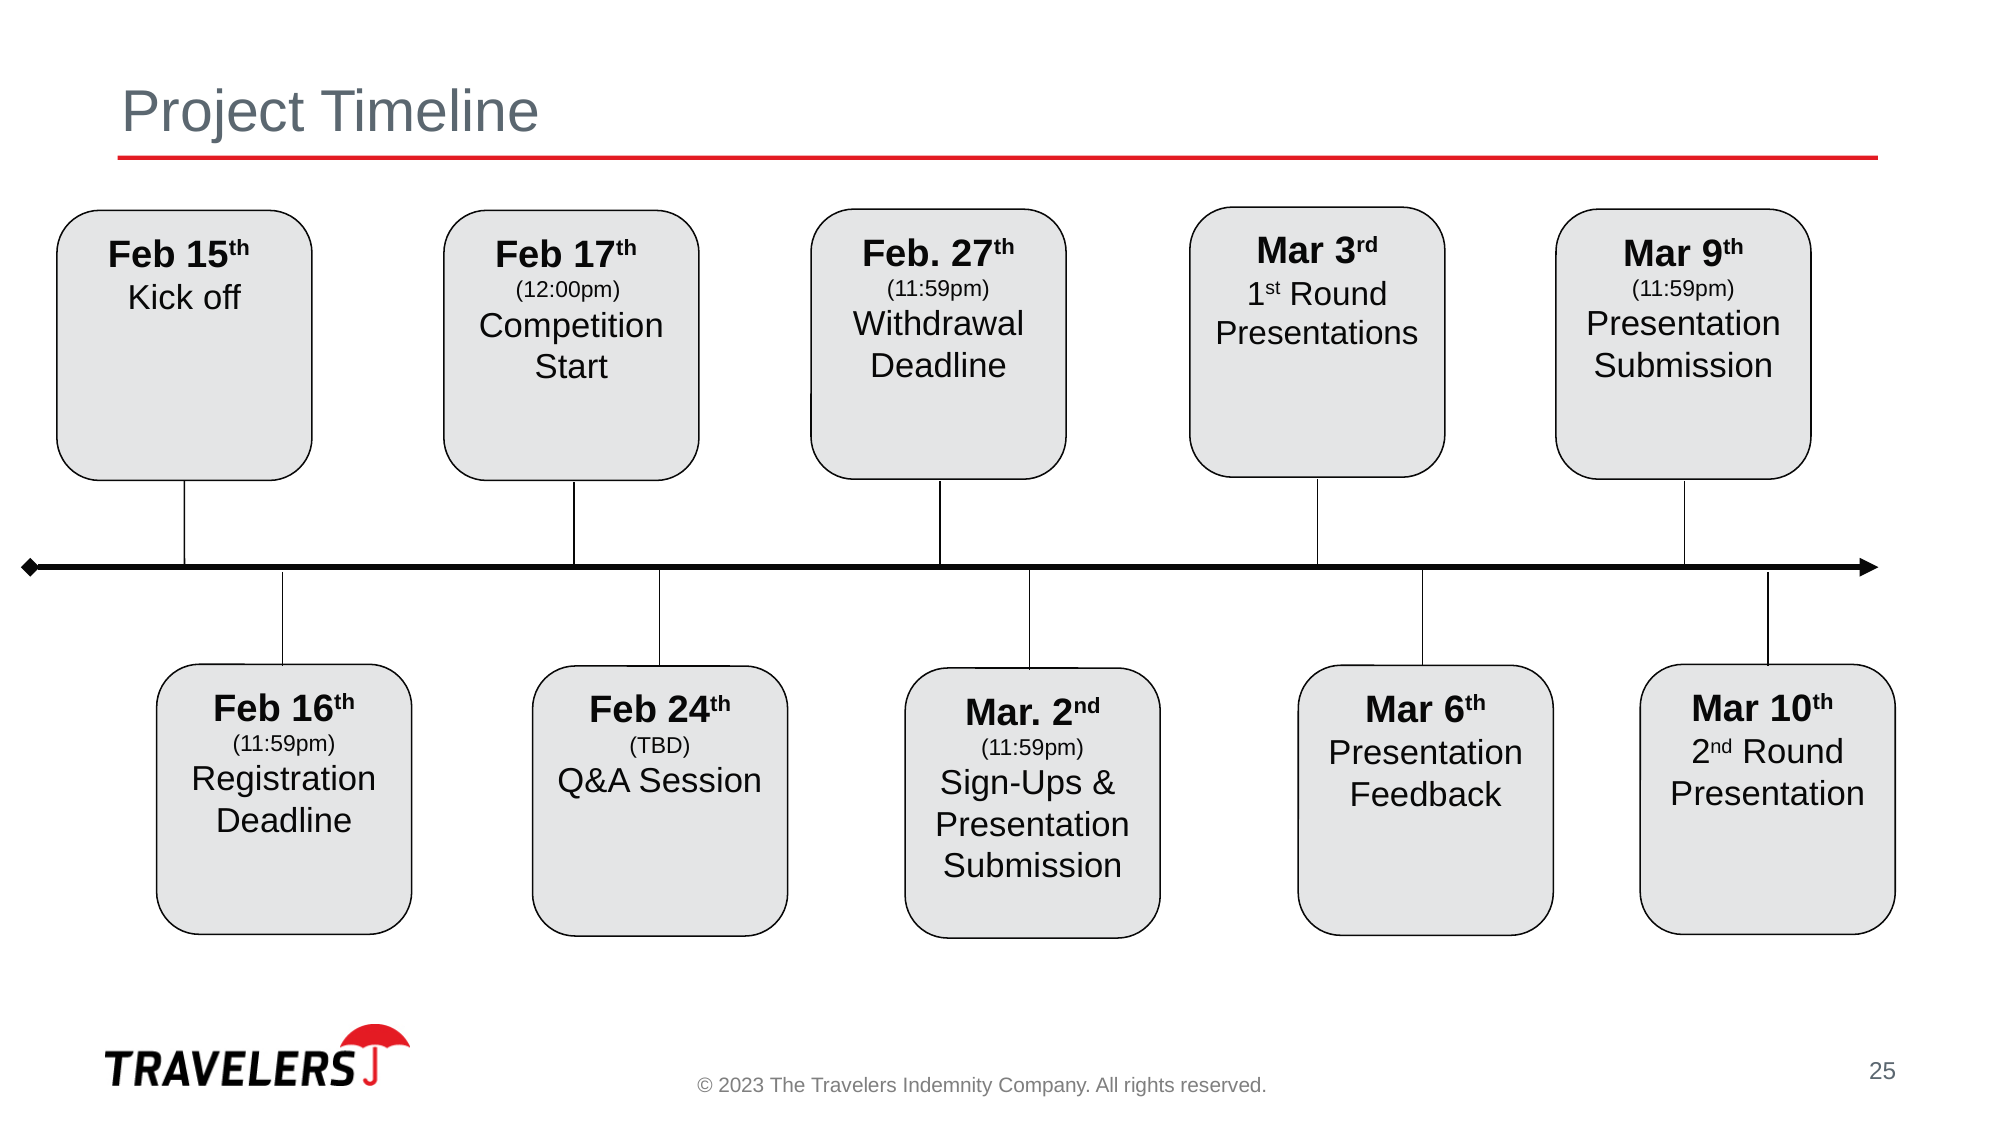

# Project Timeline
Mar 3rd
1st Round
Presentations

Feb. 27th
(11:59pm)
Withdrawal Deadline
Mar 9th
(11:59pm)
Presentation Submission
Feb 15th
Kick off
Feb 17th
(12:00pm)
Competition Start
Feb 16th (11:59pm)
Registration Deadline
Mar 10th
2nd Round Presentation
Mar 6th
Presentation Feedback
Feb 24th
(TBD)
Q&A Session
Mar. 2nd
(11:59pm)
Sign-Ups &  Presentation Submission
25
© 2023 The Travelers Indemnity Company. All rights reserved.